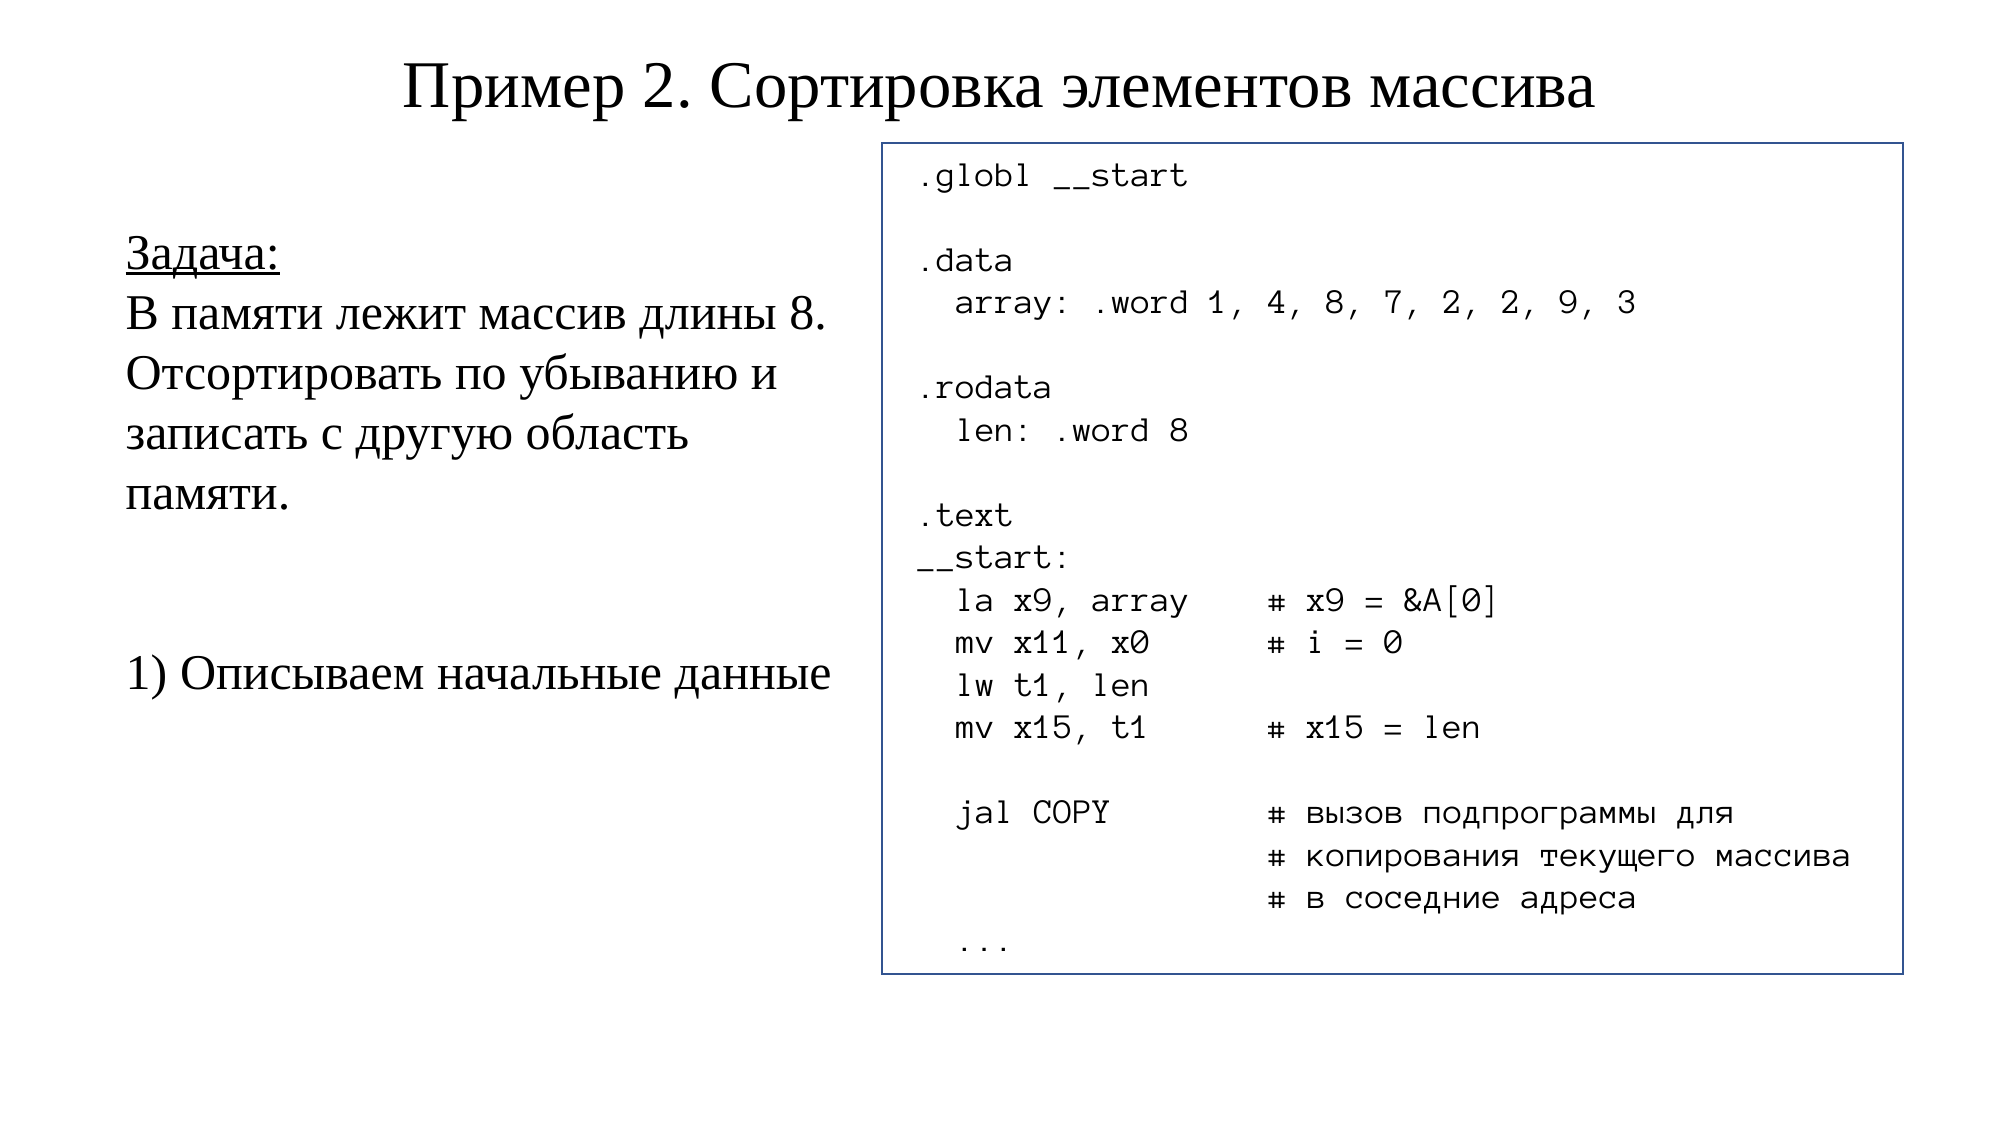

Пример 2. Сортировка элементов массива

.globl __start

.data
  array: .word 1, 4, 8, 7, 2, 2, 9, 3

.rodata
  len: .word 8

.text
__start:
  la x9, array    # x9 = &A[0]
  mv x11, x0      # i = 0
  lw t1, len
  mv x15, t1      # x15 = len

  jal COPY        # вызов подпрограммы для
                  # копирования текущего массива
                  # в соседние адреса
  ...

Задача:
В памяти лежит массив длины 8. Отсортировать по убыванию и записать с другую область памяти.

1) Описываем начальные данные